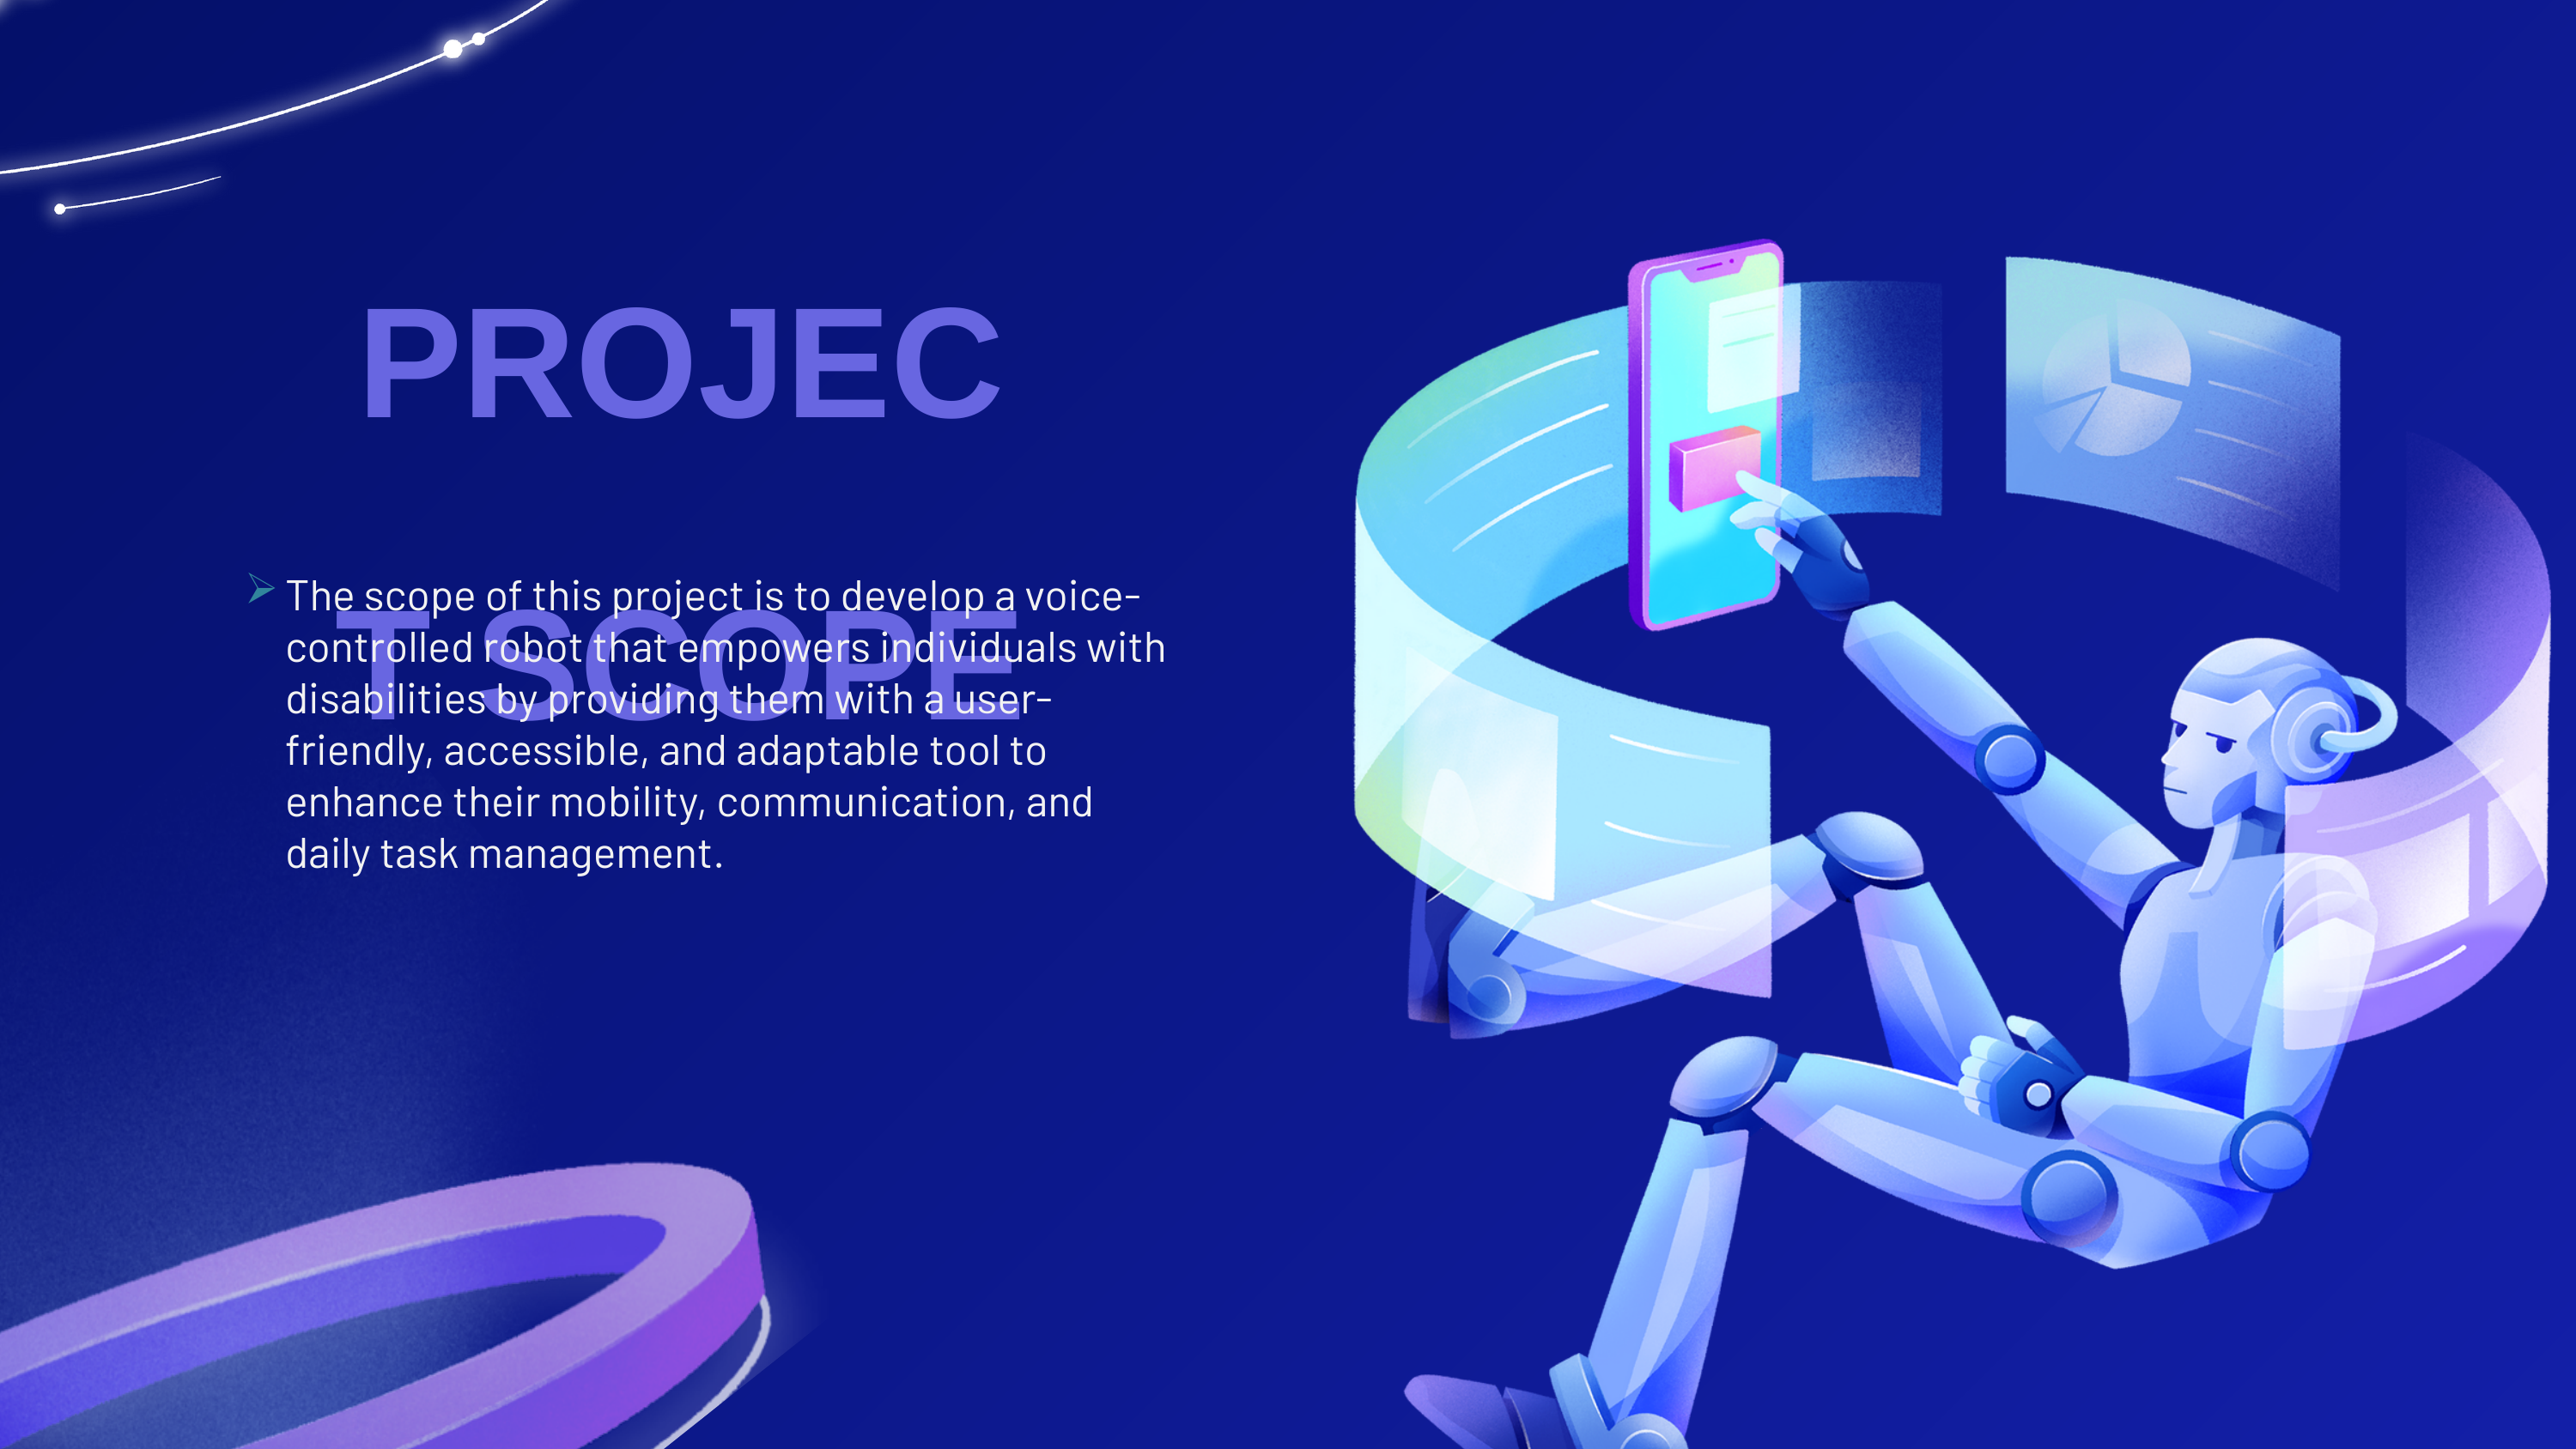

PROJECT SCOPE

The scope of this project is to develop a voice-controlled robot that empowers individuals with disabilities by providing them with a user-friendly, accessible, and adaptable tool to enhance their mobility, communication, and daily task management.